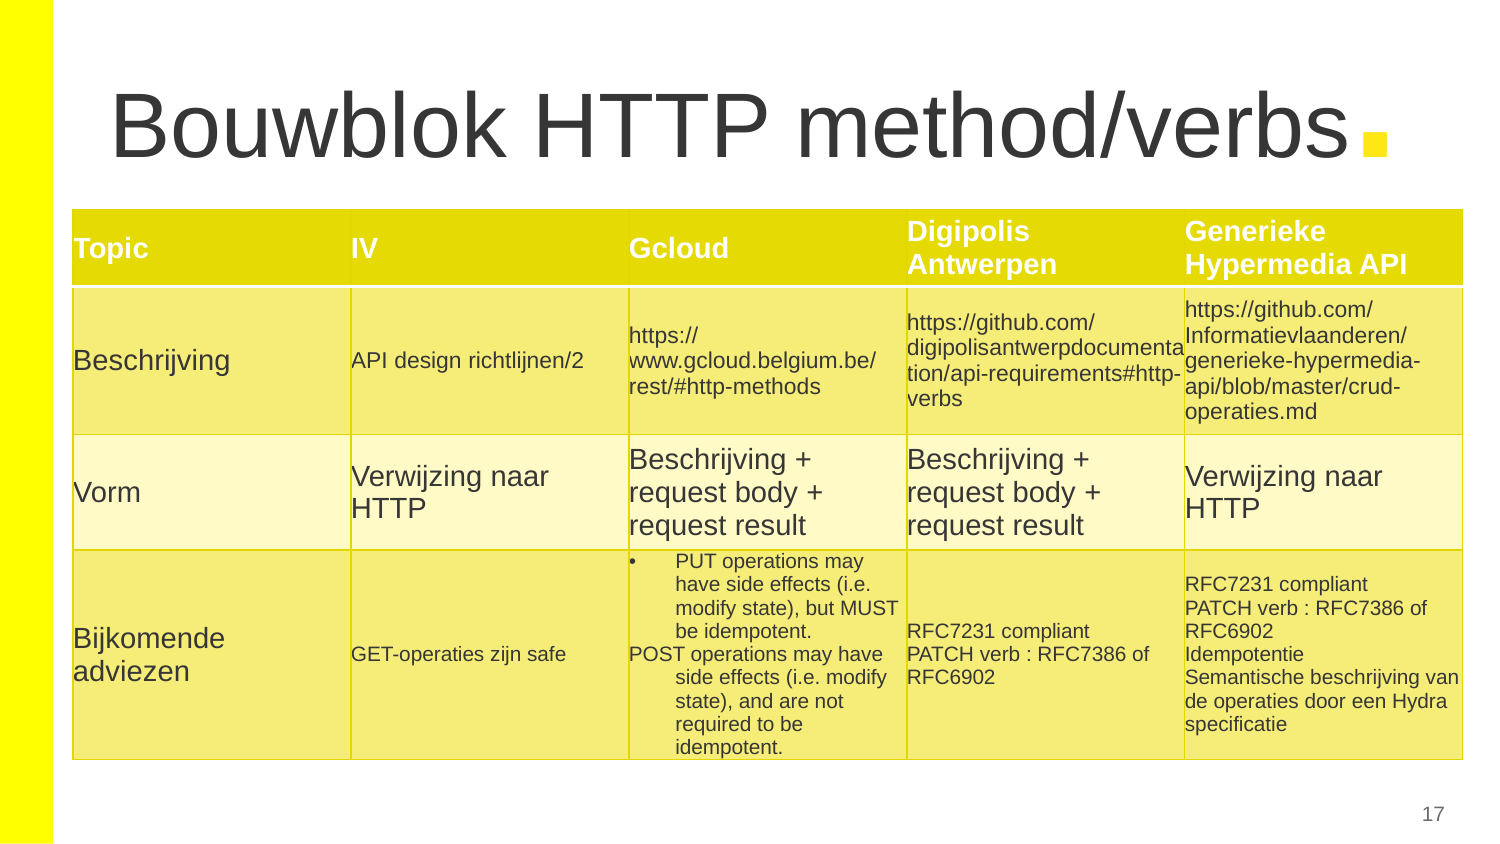

Bouwblok HTTP method/verbs.
| Topic | IV | Gcloud | Digipolis Antwerpen | Generieke Hypermedia API |
| --- | --- | --- | --- | --- |
| Beschrijving | API design richtlijnen/2 | https://www.gcloud.belgium.be/rest/#http-methods | https://github.com/digipolisantwerpdocumentation/api-requirements#http-verbs | https://github.com/Informatievlaanderen/generieke-hypermedia-api/blob/master/crud-operaties.md |
| Vorm | Verwijzing naar HTTP | Beschrijving + request body + request result | Beschrijving + request body + request result | Verwijzing naar HTTP |
| Bijkomende adviezen | GET-operaties zijn safe | PUT operations may have side effects (i.e. modify state), but MUST be idempotent. POST operations may have side effects (i.e. modify state), and are not required to be idempotent. | RFC7231 compliant PATCH verb : RFC7386 of RFC6902 | RFC7231 compliant PATCH verb : RFC7386 of RFC6902 Idempotentie  Semantische beschrijving van de operaties door een Hydra specificatie |
17